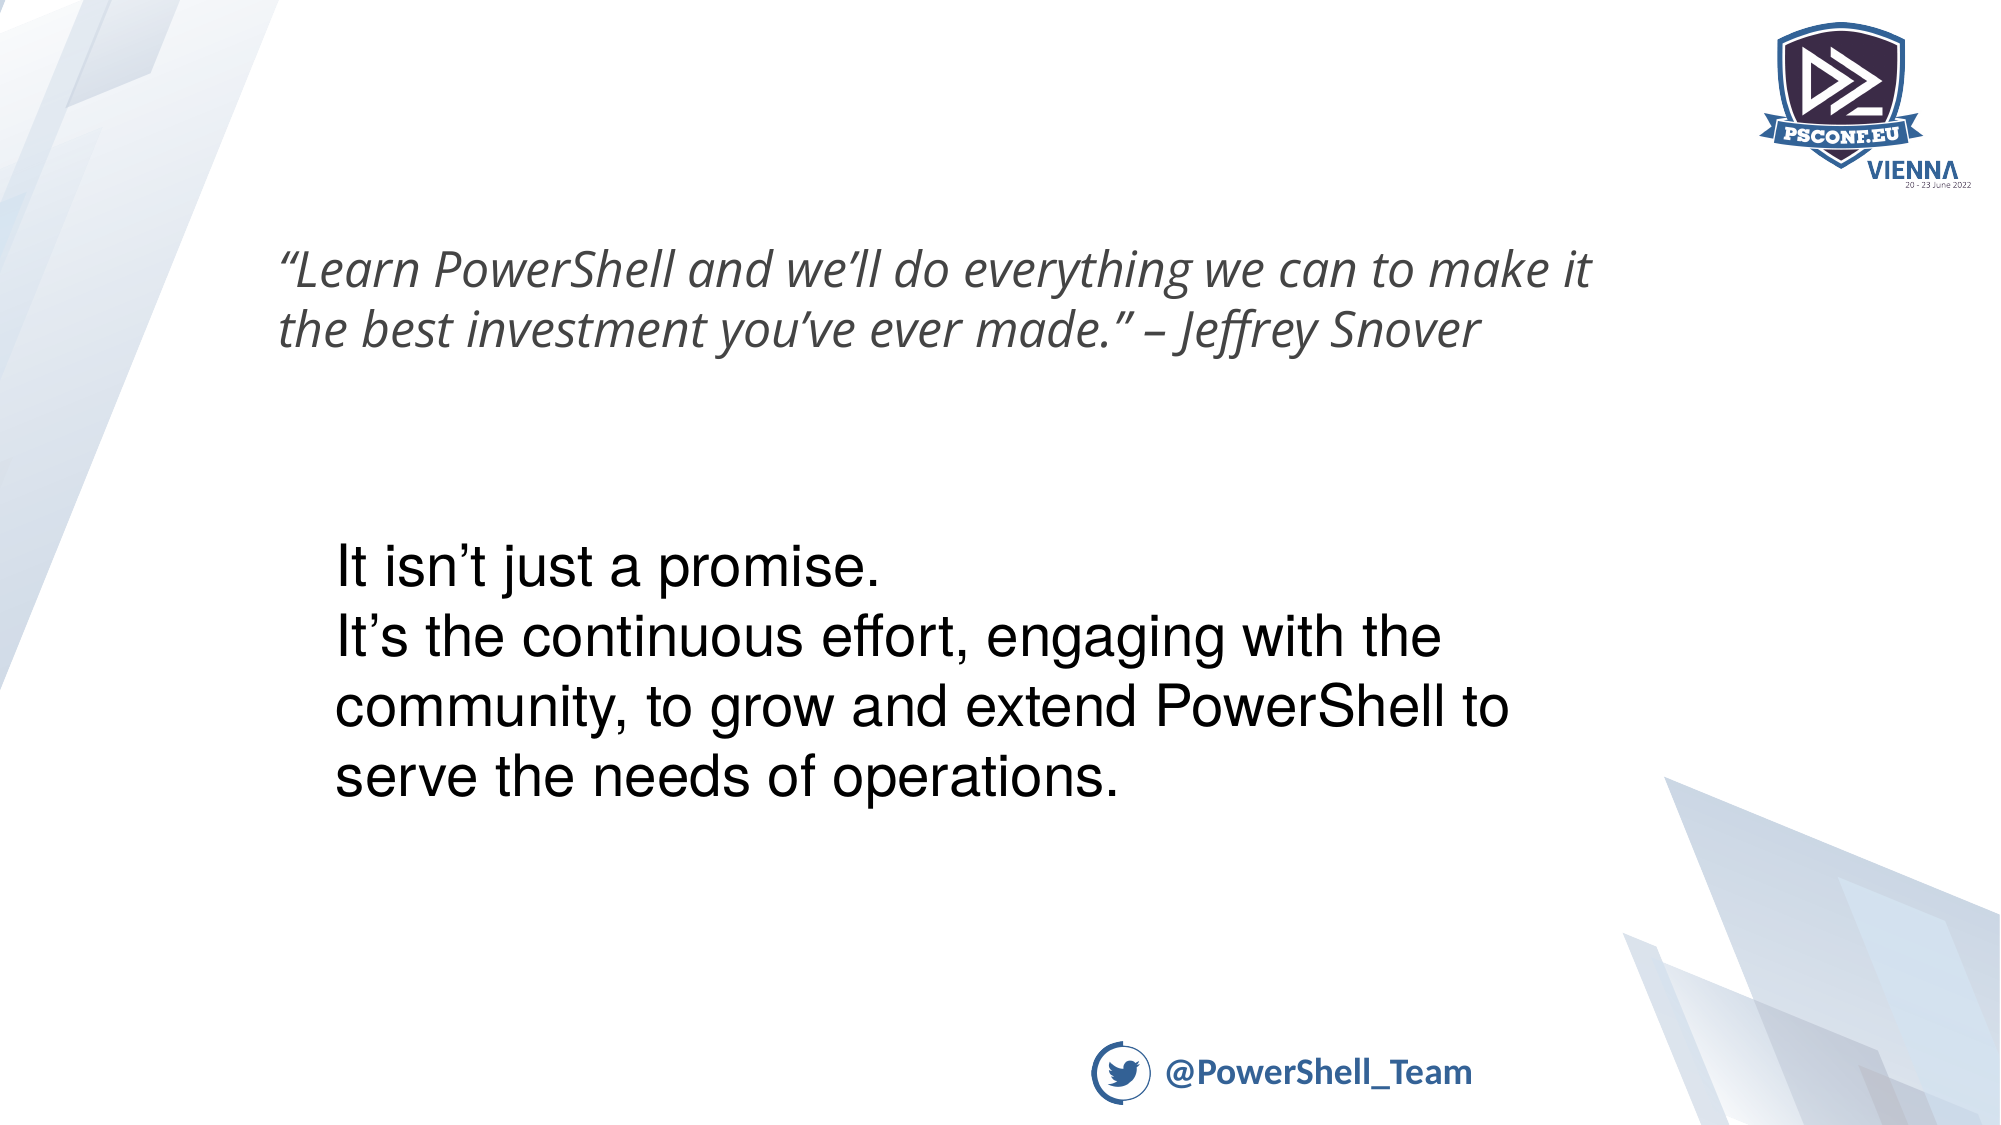

“Learn PowerShell and we’ll do everything we can to make it the best investment you’ve ever made.” – Jeffrey Snover
It isn’t just a promise.
It’s the continuous effort, engaging with the community, to grow and extend PowerShell to serve the needs of operations.